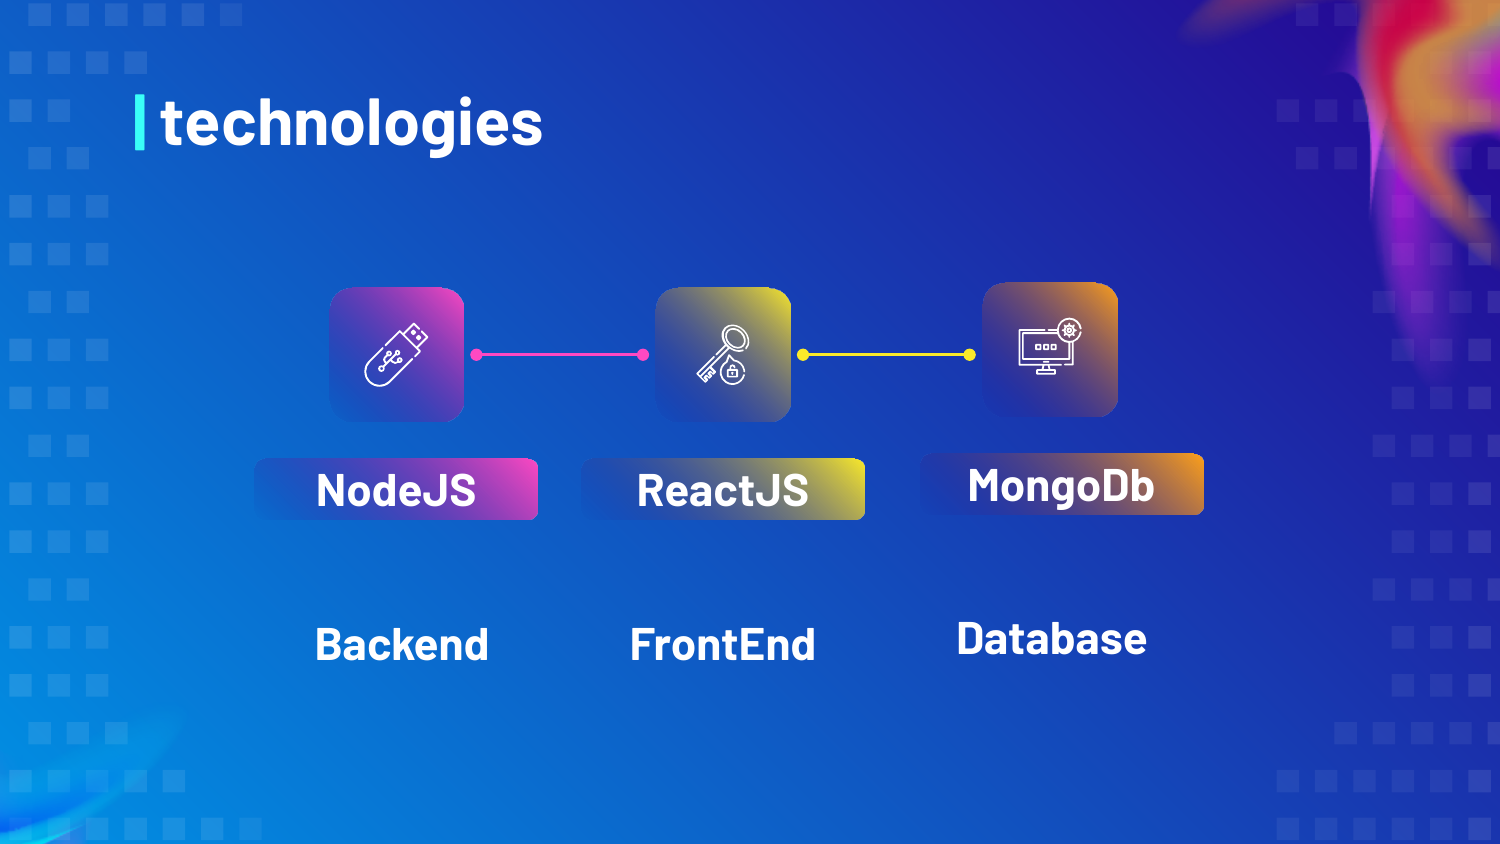

# | technologies

MongoDb
NodeJS
ReactJS
Database
Backend
FrontEnd